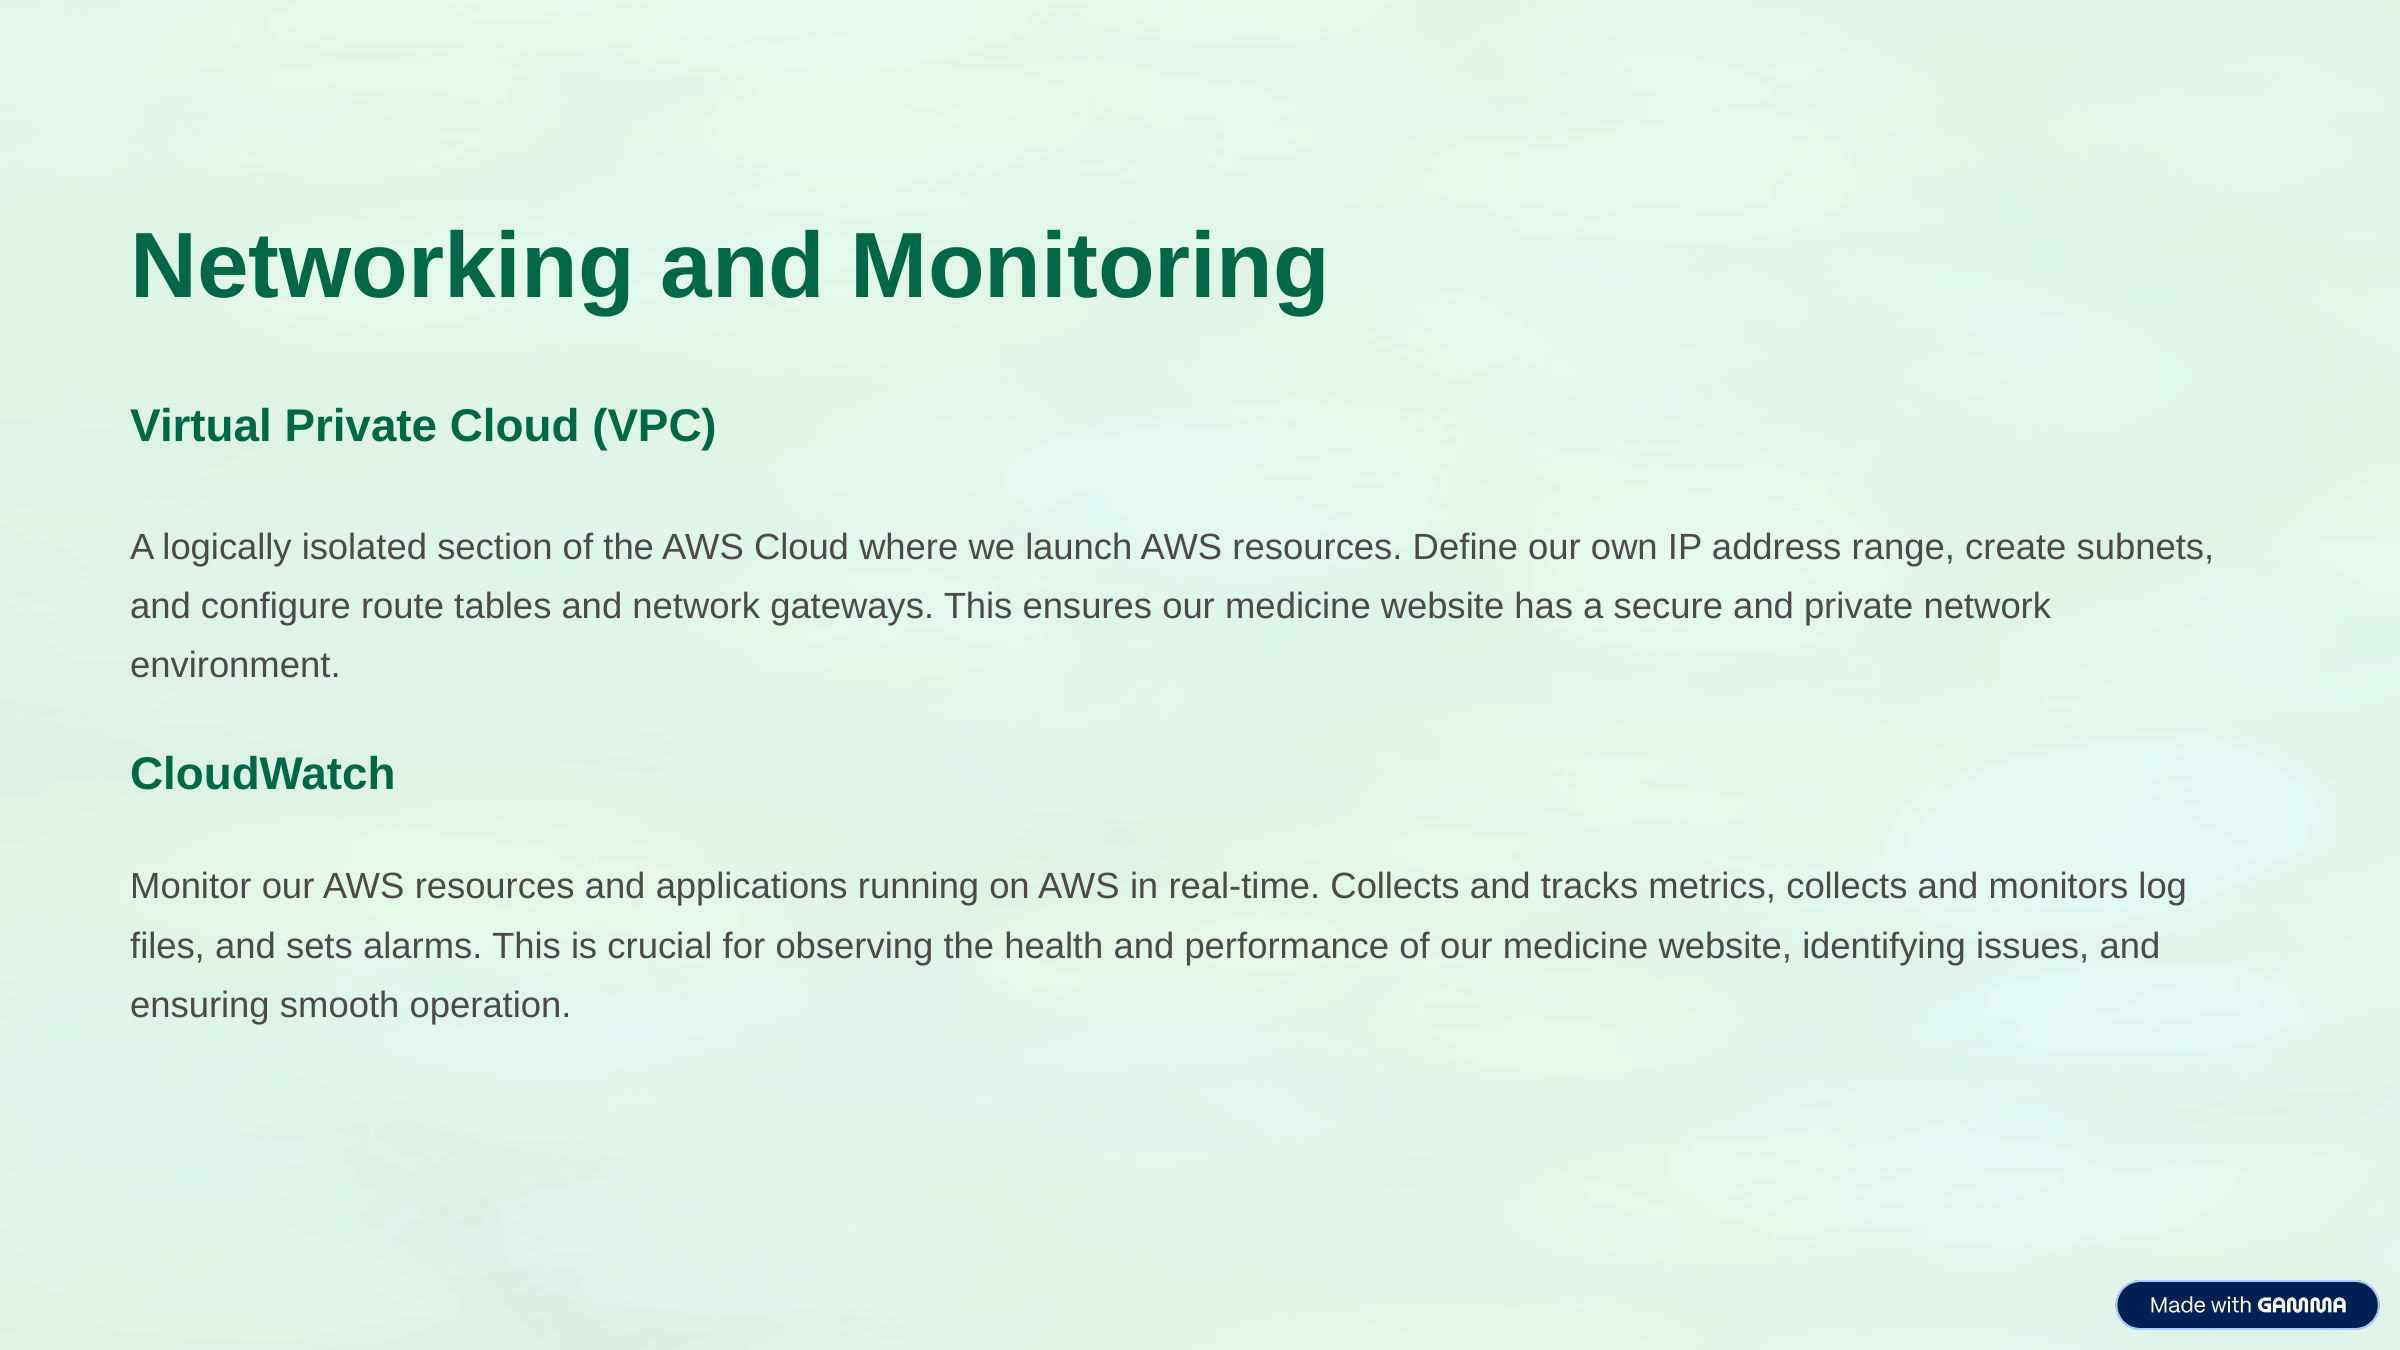

Networking and Monitoring
Virtual Private Cloud (VPC)
A logically isolated section of the AWS Cloud where we launch AWS resources. Define our own IP address range, create subnets, and configure route tables and network gateways. This ensures our medicine website has a secure and private network environment.
CloudWatch
Monitor our AWS resources and applications running on AWS in real-time. Collects and tracks metrics, collects and monitors log files, and sets alarms. This is crucial for observing the health and performance of our medicine website, identifying issues, and ensuring smooth operation.